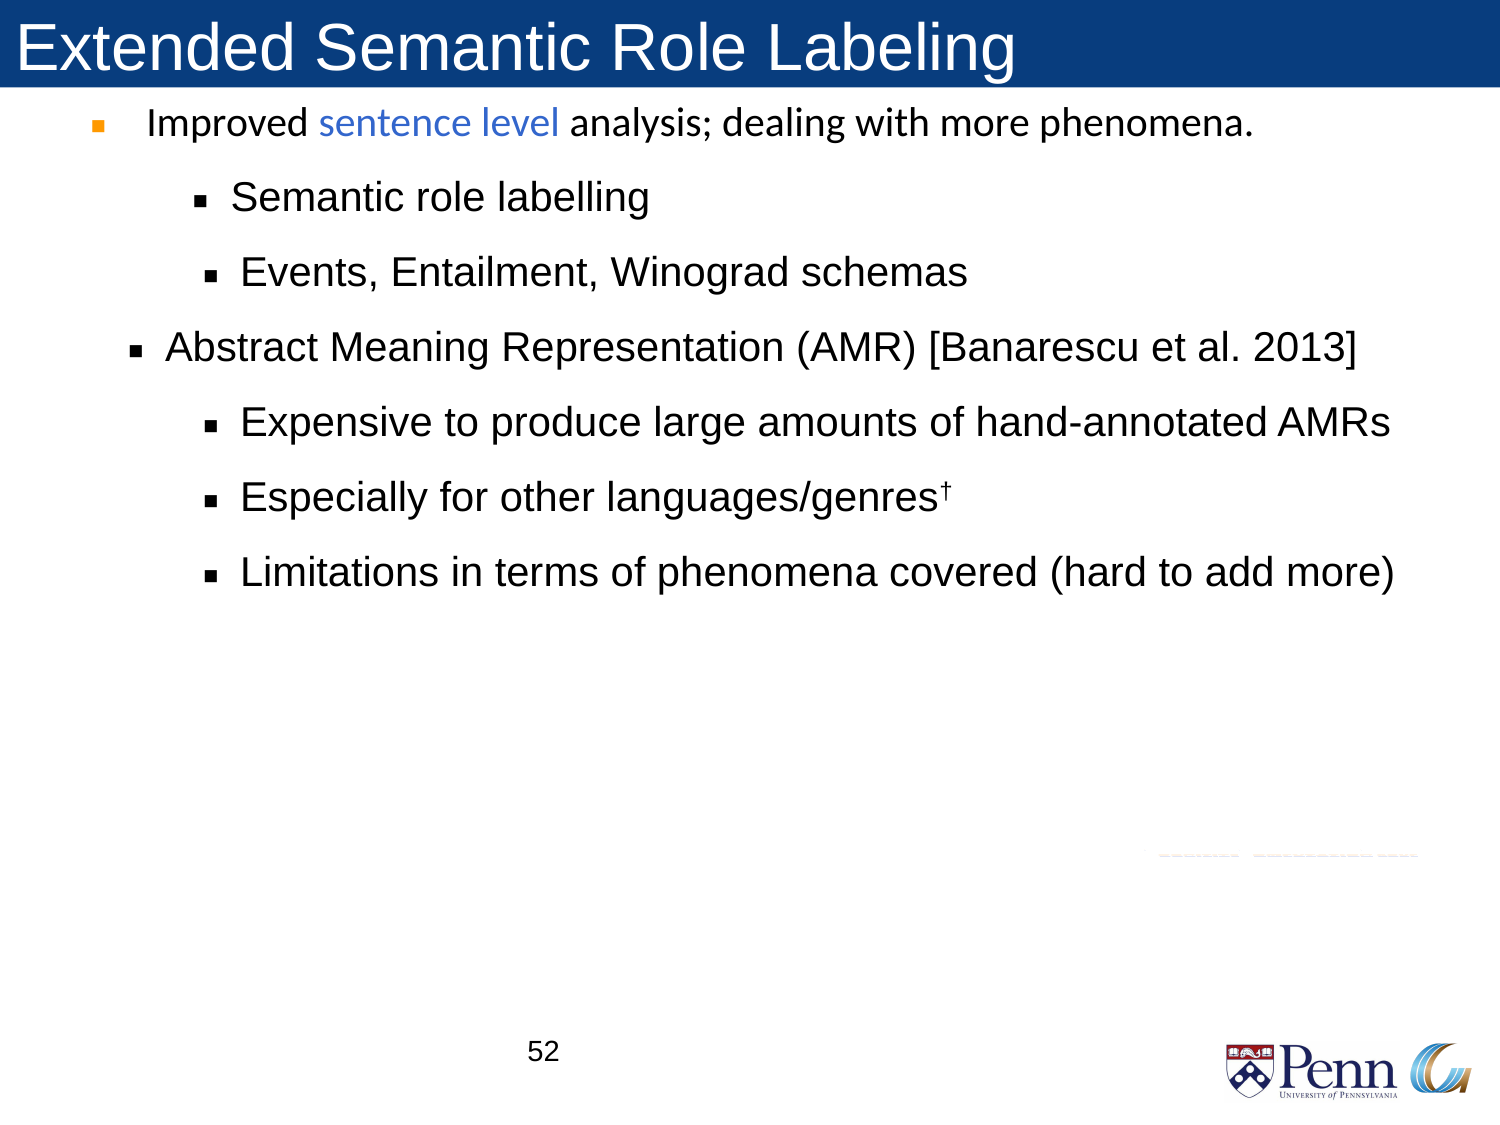

# Extended Semantic Role Labeling
Improved sentence level analysis; dealing with more phenomena.
Semantic role labelling
Events, Entailment, Winograd schemas
Abstract Meaning Representation (AMR) [Banarescu et al. 2013]
Expensive to produce large amounts of hand-annotated AMRs
Especially for other languages/genres†
Limitations in terms of phenomena covered (hard to add more)

52